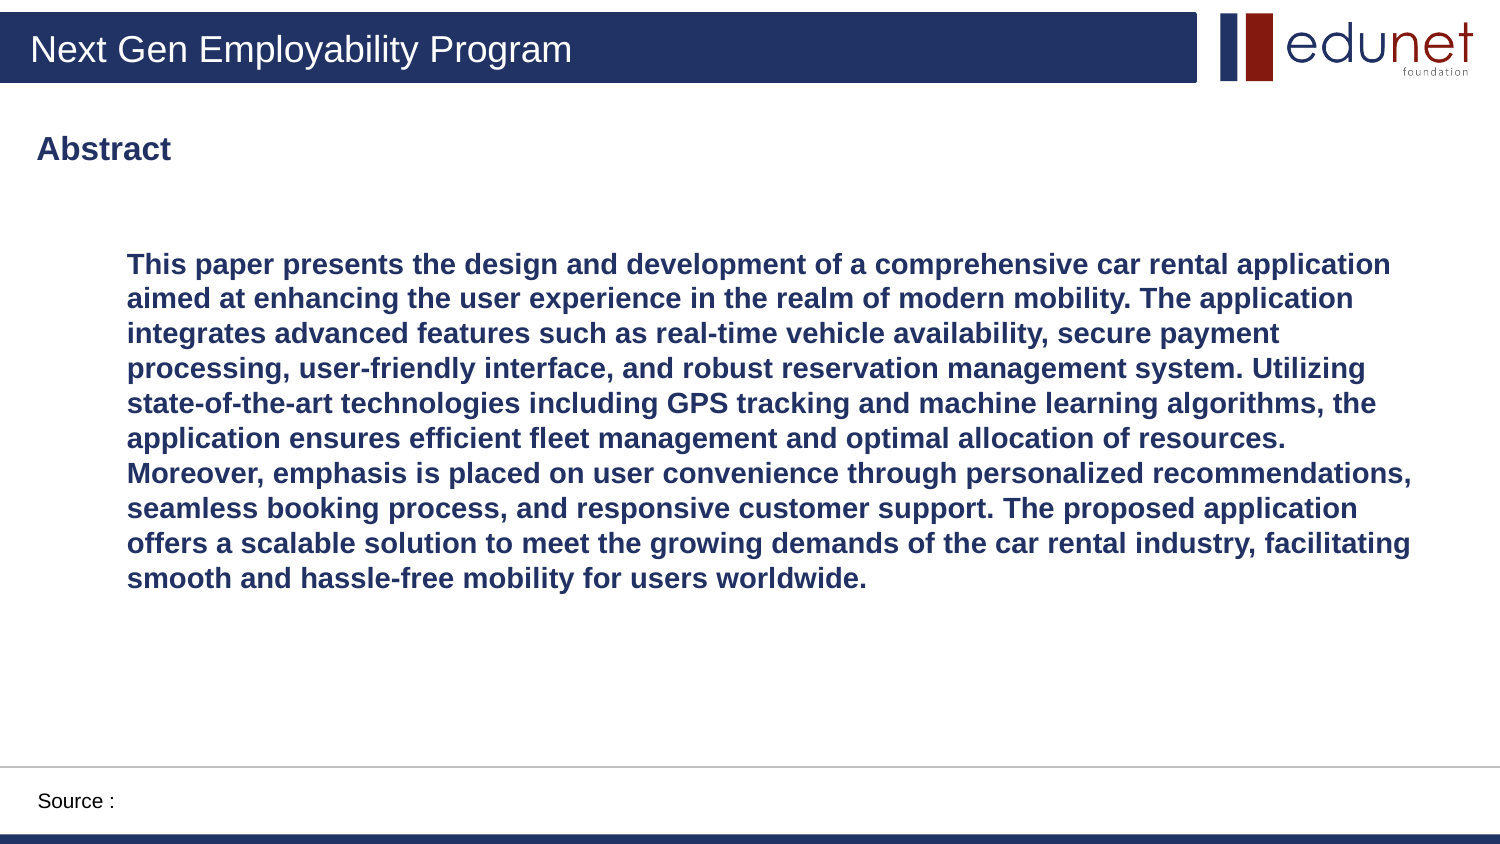

Abstract
This paper presents the design and development of a comprehensive car rental application aimed at enhancing the user experience in the realm of modern mobility. The application integrates advanced features such as real-time vehicle availability, secure payment processing, user-friendly interface, and robust reservation management system. Utilizing state-of-the-art technologies including GPS tracking and machine learning algorithms, the application ensures efficient fleet management and optimal allocation of resources. Moreover, emphasis is placed on user convenience through personalized recommendations, seamless booking process, and responsive customer support. The proposed application offers a scalable solution to meet the growing demands of the car rental industry, facilitating smooth and hassle-free mobility for users worldwide.
Source :